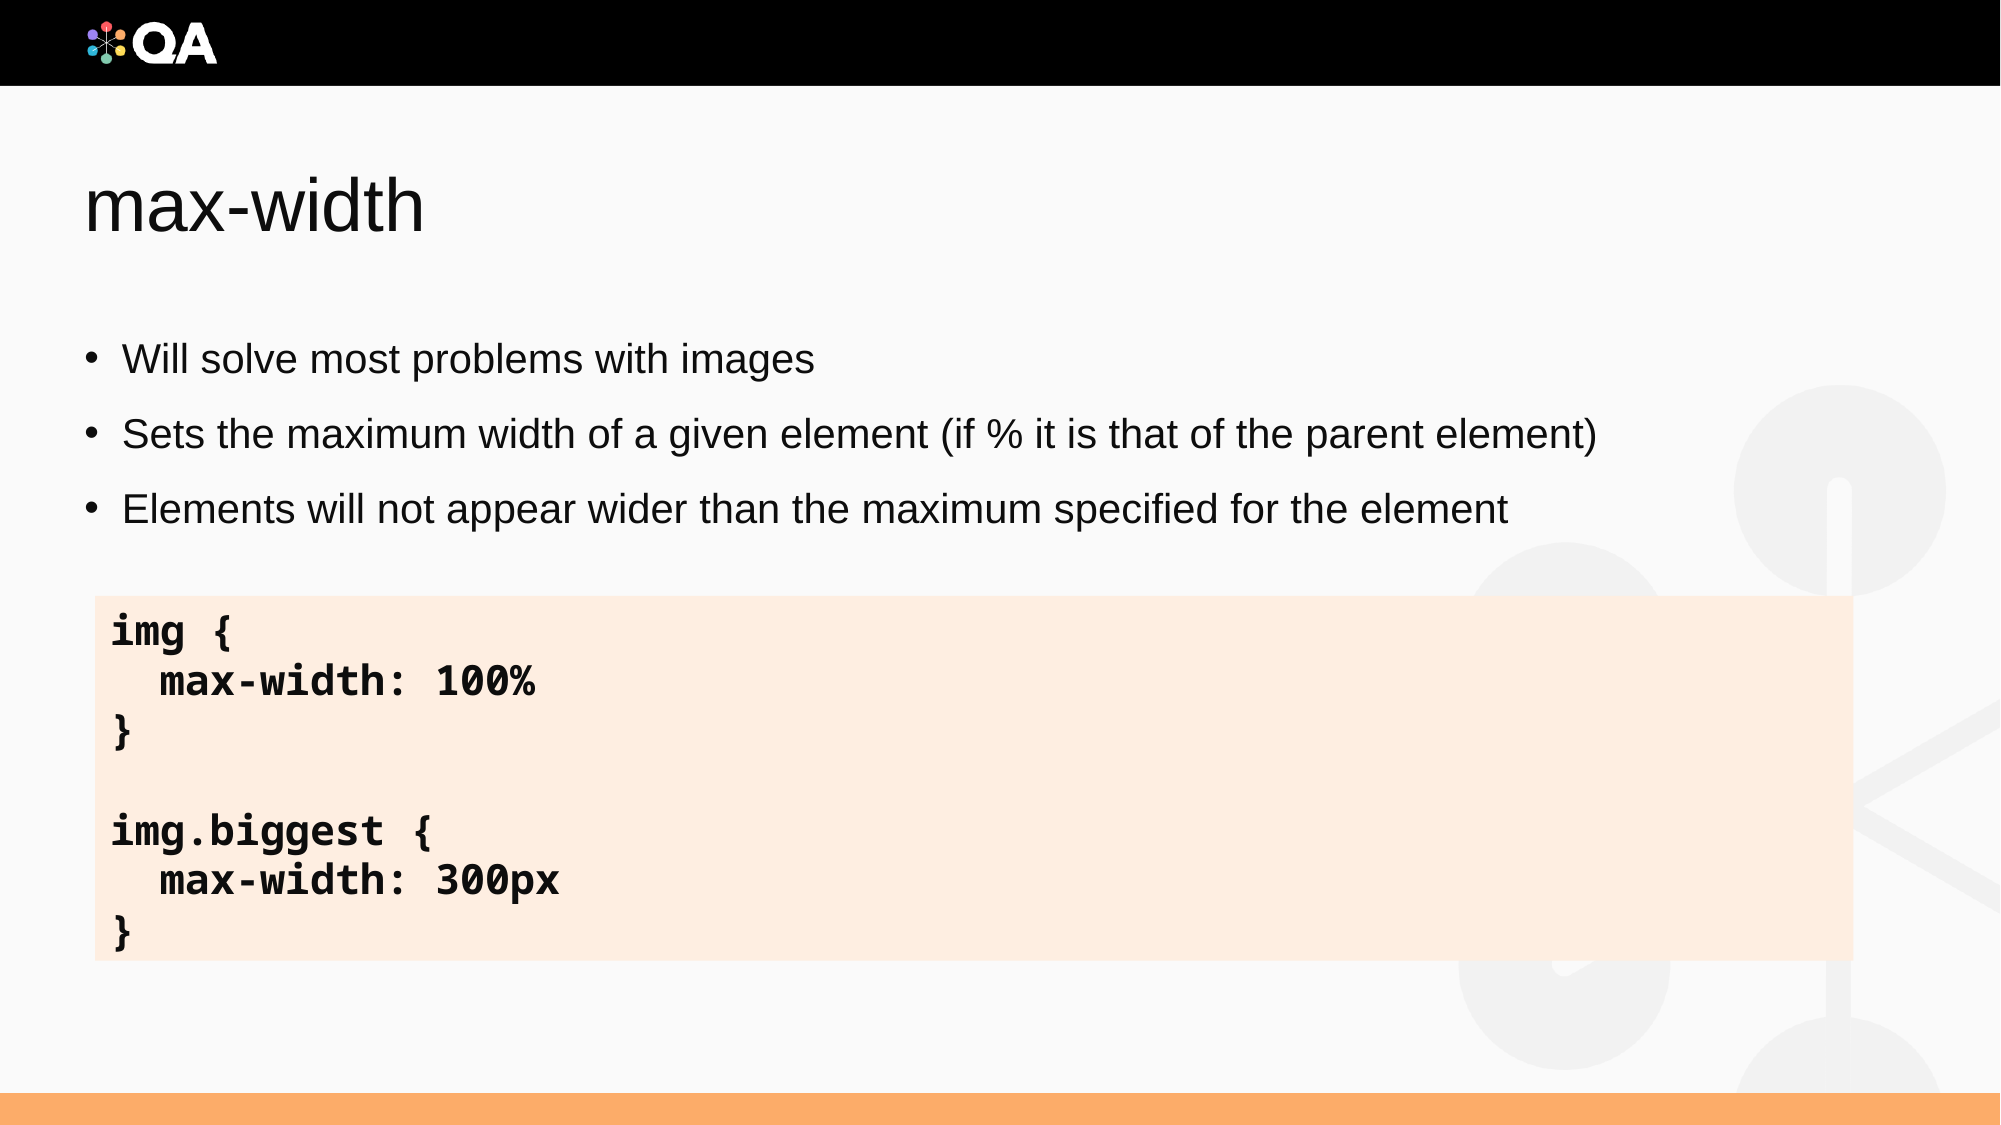

# max-width
Will solve most problems with images
Sets the maximum width of a given element (if % it is that of the parent element)
Elements will not appear wider than the maximum specified for the element
img {
  max-width: 100%
}

img.biggest {
  max-width: 300px
}